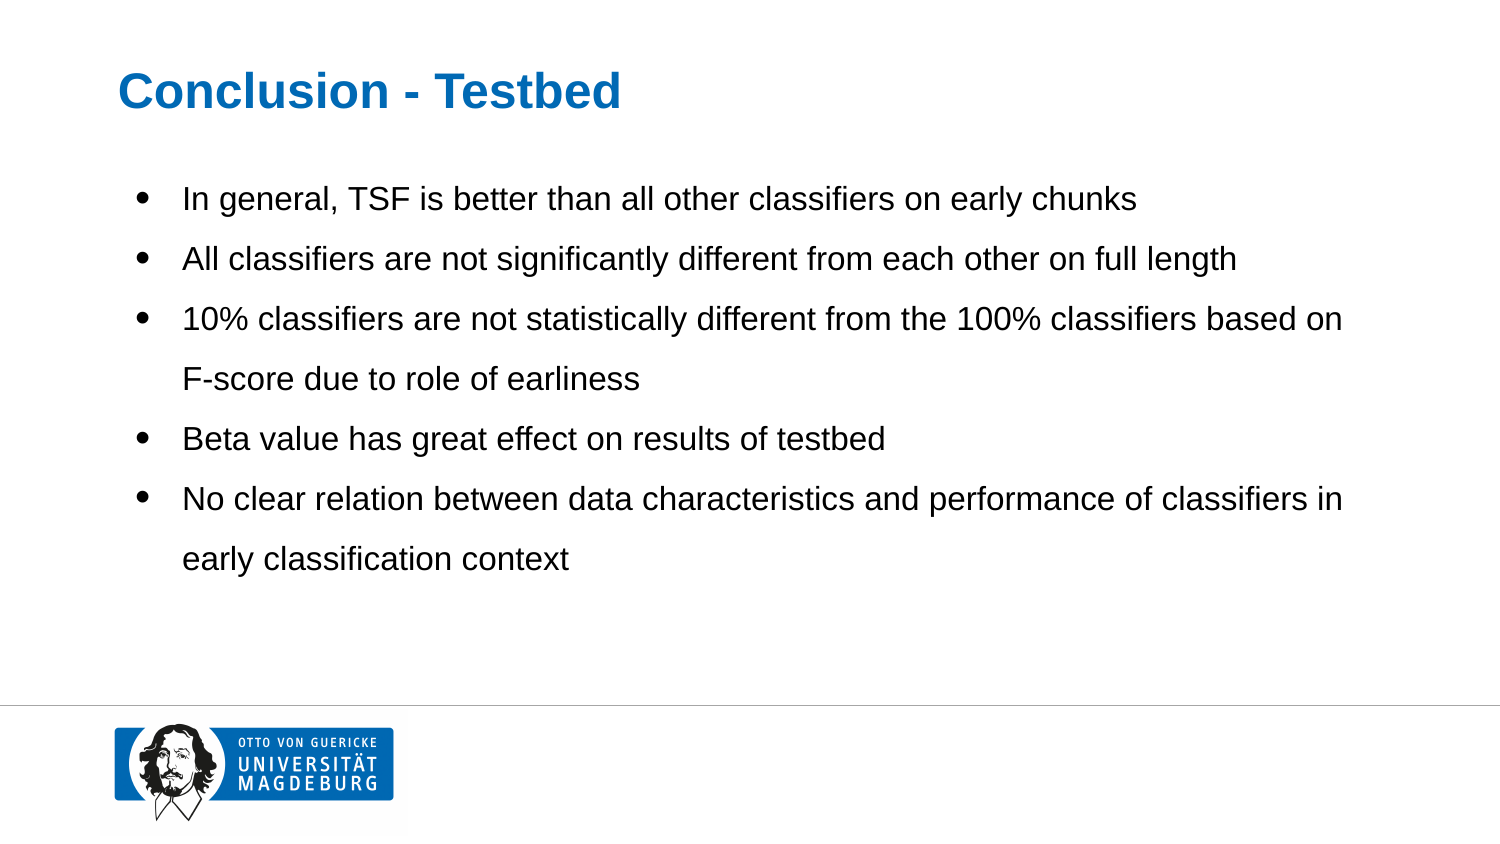

# Conclusion - Testbed
In general, TSF is better than all other classifiers on early chunks
All classifiers are not significantly different from each other on full length
10% classifiers are not statistically different from the 100% classifiers based on F-score due to role of earliness
Beta value has great effect on results of testbed
No clear relation between data characteristics and performance of classifiers in early classification context